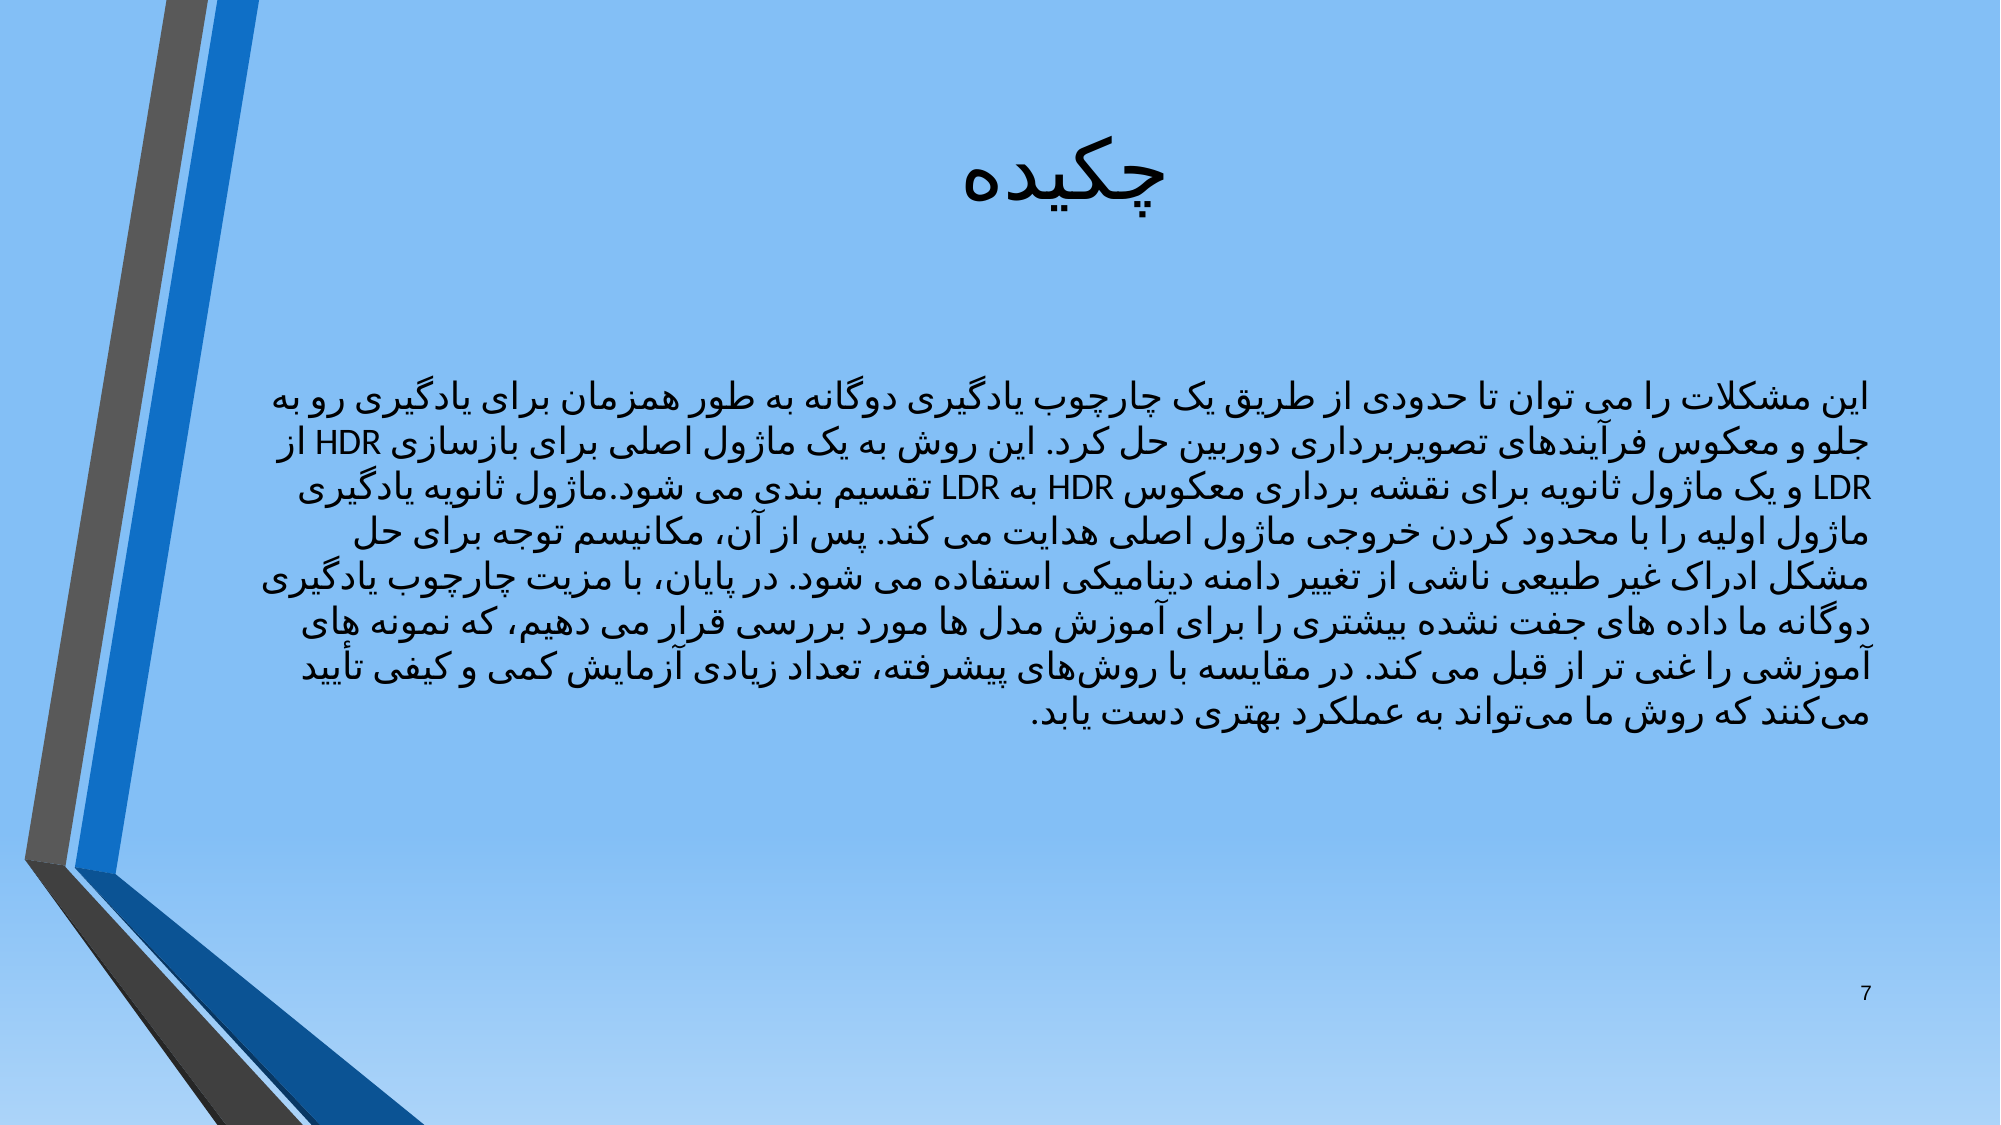

# چکيده
این مشکلات را می توان تا حدودی از طریق یک چارچوب یادگیری دوگانه به طور همزمان برای یادگیری رو به جلو و معکوس فرآیندهای تصویربرداری دوربین حل کرد. این روش به یک ماژول اصلی برای بازسازی HDR از LDR و یک ماژول ثانویه برای نقشه برداری معکوس HDR به LDR تقسیم بندی می شود.ماژول ثانویه یادگیری ماژول اولیه را با محدود کردن خروجی ماژول اصلی هدایت می کند. پس از آن، مکانیسم توجه برای حل مشکل ادراک غیر طبیعی ناشی از تغییر دامنه دینامیکی استفاده می شود. در پایان، با مزیت چارچوب یادگیری دوگانه ما داده های جفت نشده بیشتری را برای آموزش مدل ها مورد بررسی قرار می دهیم، که نمونه های آموزشی را غنی تر از قبل می کند. در مقایسه با روش‌های پیشرفته، تعداد زیادی آزمایش کمی و کیفی تأیید می‌کنند که روش ما می‌تواند به عملکرد بهتری دست یابد.

7